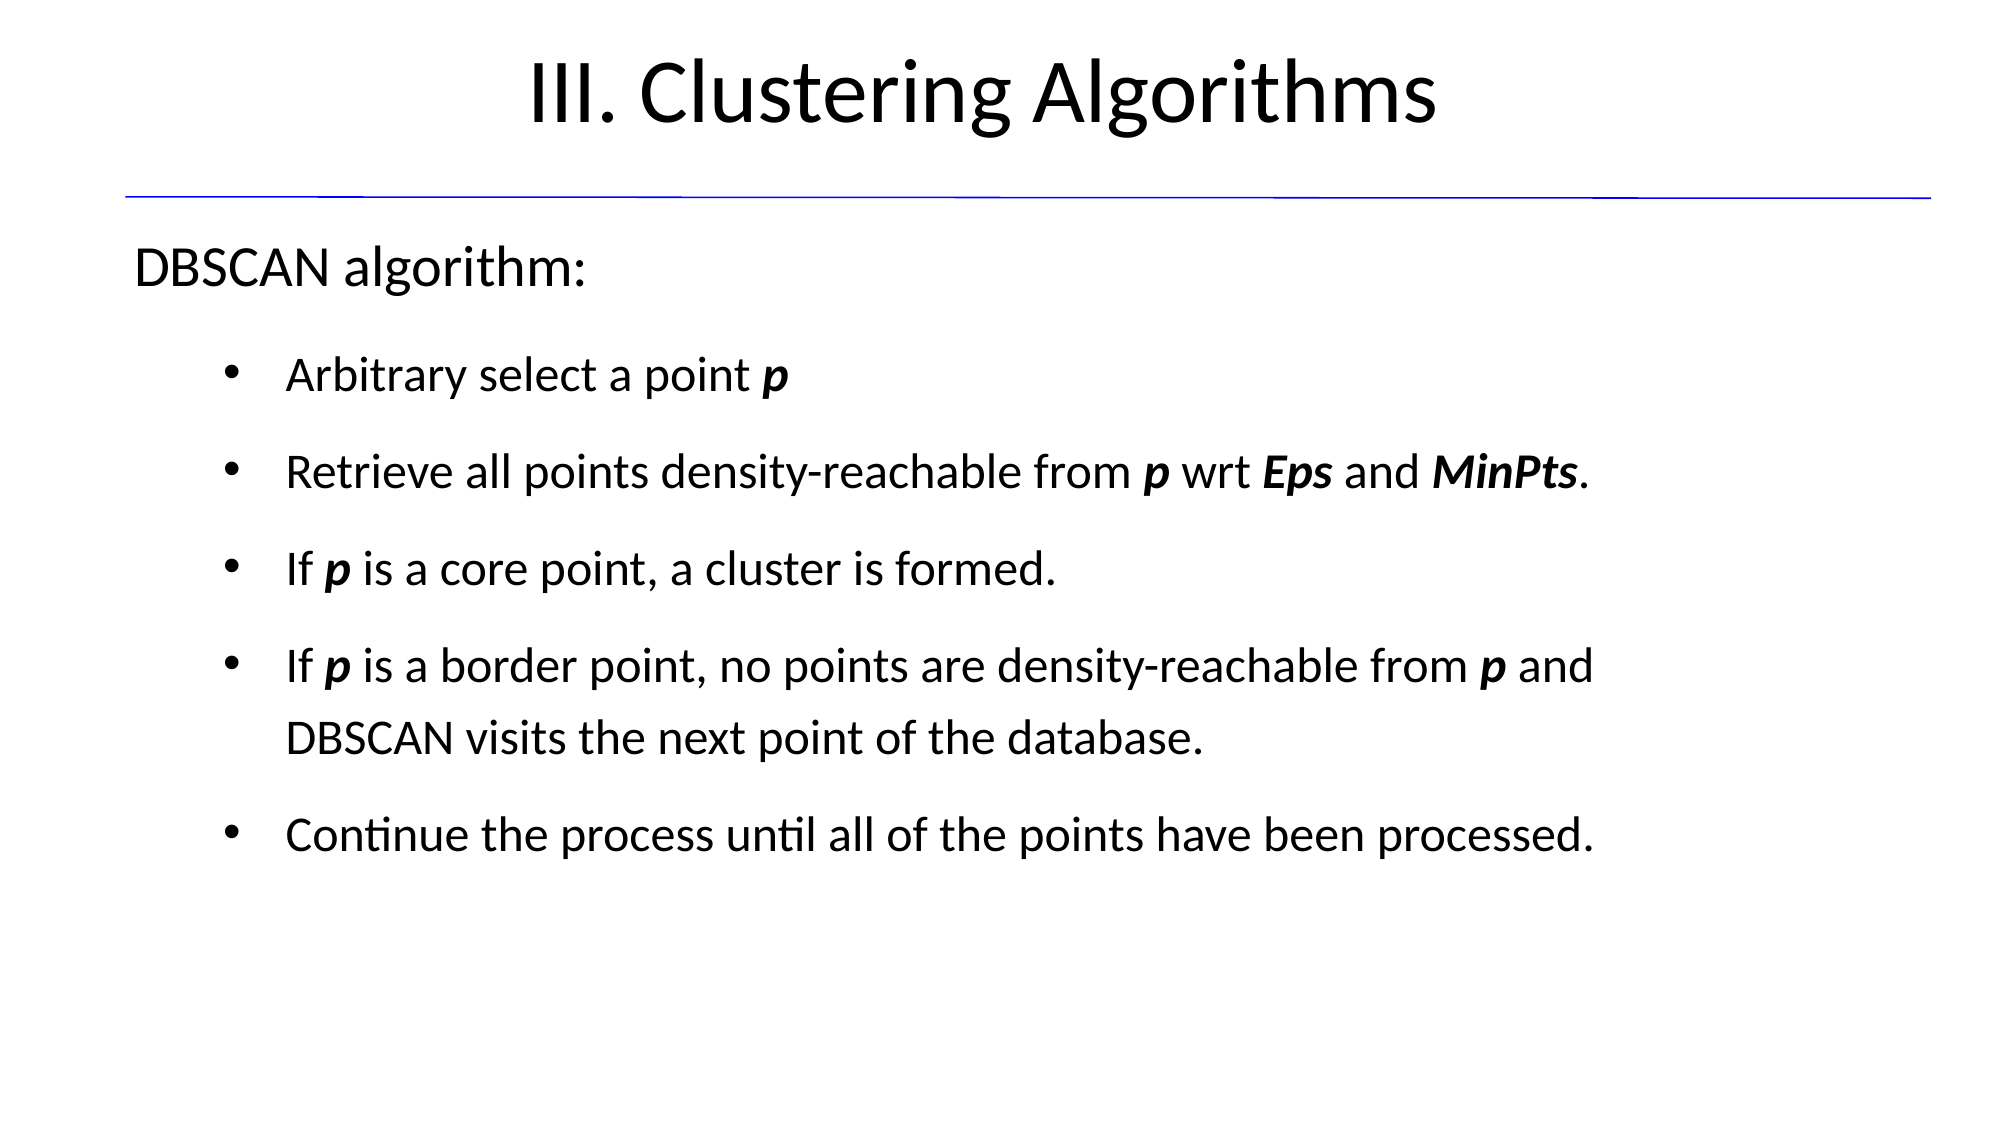

III. Clustering Algorithms
# DBSCAN algorithm:
Arbitrary select a point p
Retrieve all points density-reachable from p wrt Eps and MinPts.
If p is a core point, a cluster is formed.
If p is a border point, no points are density-reachable from p and DBSCAN visits the next point of the database.
Continue the process until all of the points have been processed.